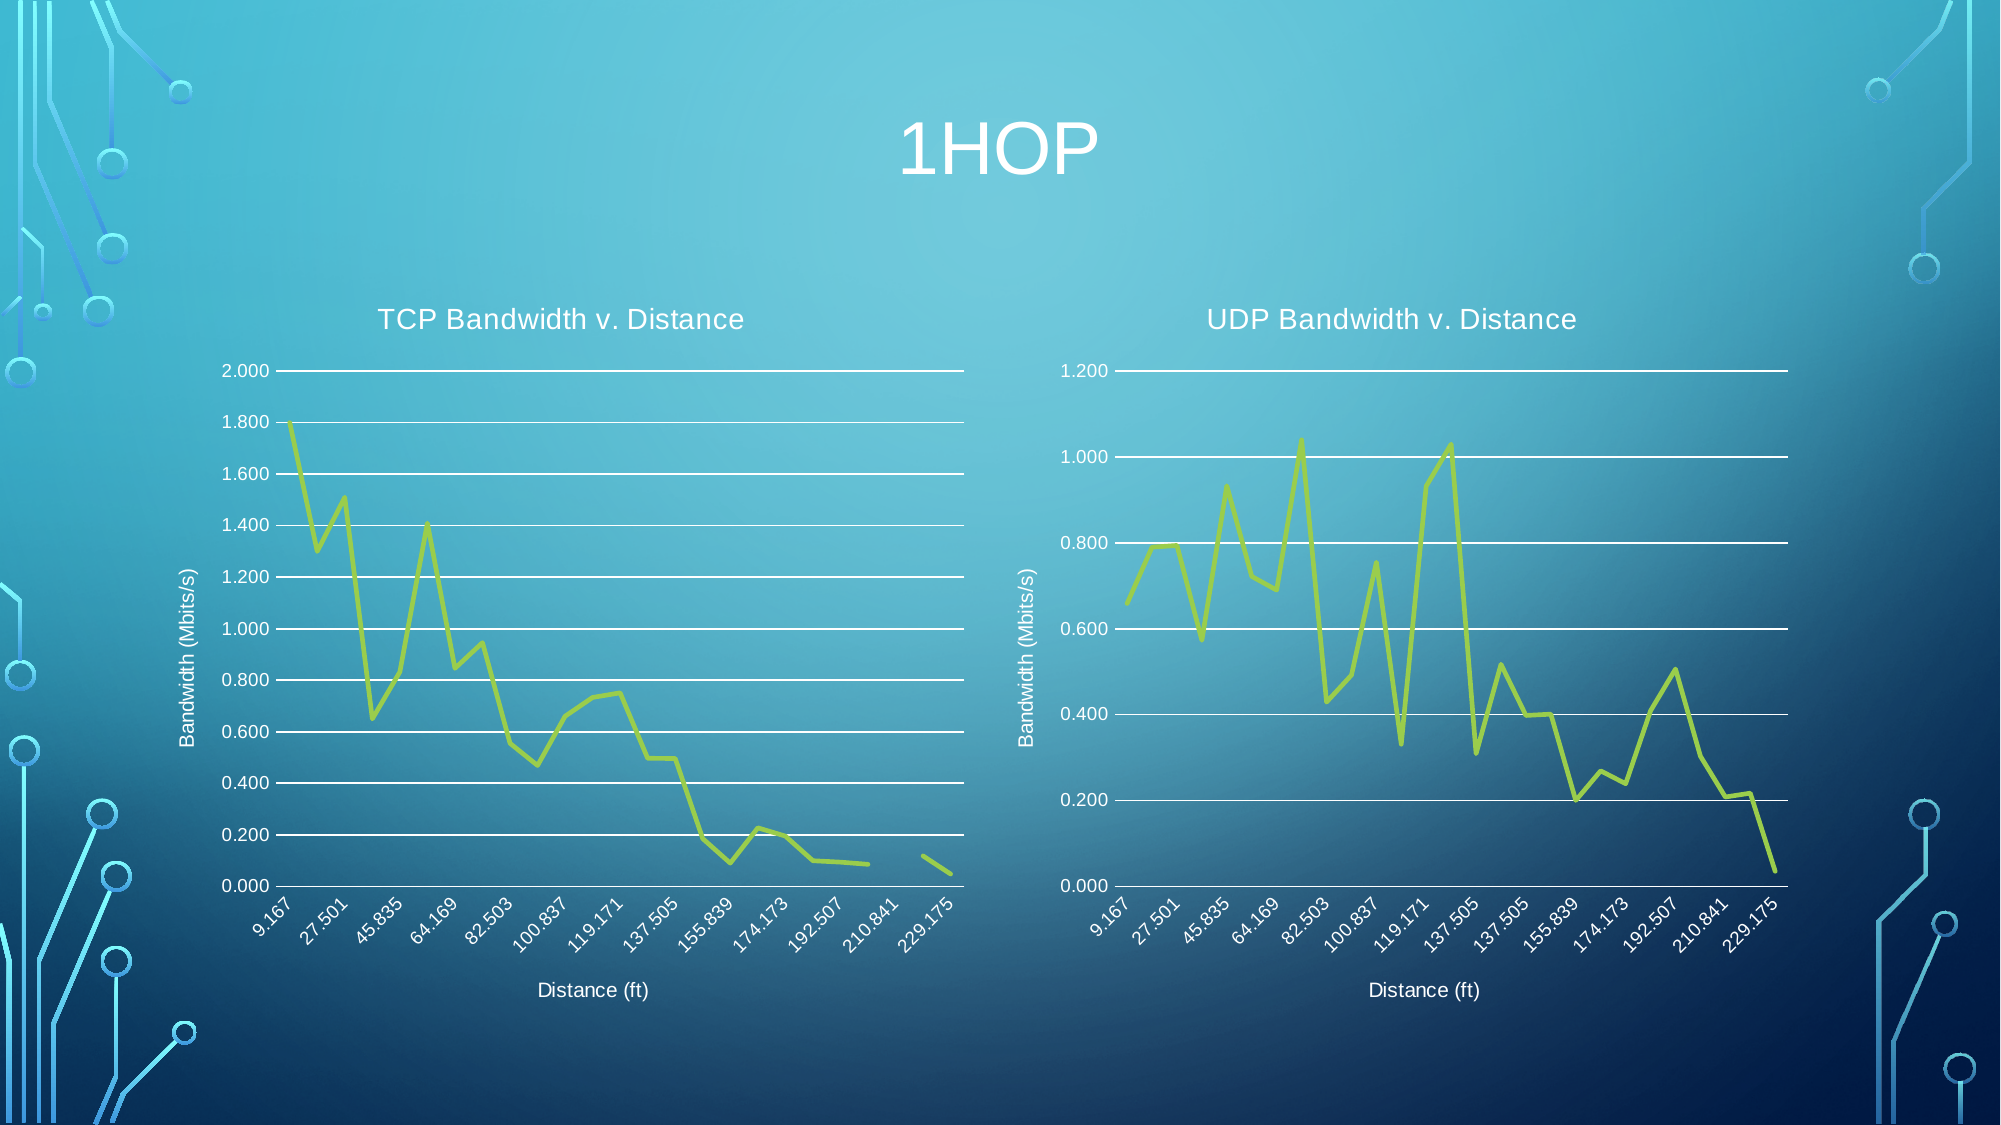

# 1Hop

### Chart: TCP Bandwidth v. Distance

| Category |  |
|---|---|
| 9.167 | 1.8 |
| 18.334 | 1.3 |
| 27.501 | 1.51 |
| 36.668 | 0.65 |
| 45.835 | 0.832 |
| 55.002 | 1.41 |
| 64.169 | 0.846 |
| 73.336 | 0.946 |
| 82.503 | 0.555 |
| 91.67 | 0.469 |
| 100.837 | 0.66 |
| 110.004 | 0.733 |
| 119.171 | 0.751 |
| 128.338 | 0.497 |
| 137.505 | 0.496 |
| 146.672 | 0.185 |
| 155.839 | 0.09 |
| 165.006 | 0.227 |
| 174.173 | 0.195 |
| 183.34 | 0.0994 |
| 192.507 | 0.0938 |
| 201.674 | 0.0853 |
| 210.841 | None |
| 220.008 | 0.118 |
| 229.175 | 0.0478 |

### Chart: UDP Bandwidth v. Distance

| Category |  |
|---|---|
| 9.167 | 0.659 |
| 18.334 | 0.79 |
| 27.501 | 0.794 |
| 36.668 | 0.573 |
| 45.835 | 0.933 |
| 55.002 | 0.722 |
| 64.169 | 0.69 |
| 73.336 | 1.04 |
| 82.503 | 0.429 |
| 91.67 | 0.492 |
| 100.837 | 0.755 |
| 110.004 | 0.331 |
| 119.171 | 0.932 |
| 128.338 | 1.03 |
| 137.505 | 0.309 |
| 146.672 | 0.517 |
| 137.505 | 0.398 |
| 146.672 | 0.401 |
| 155.839 | 0.2 |
| 165.006 | 0.269 |
| 174.173 | 0.239 |
| 183.34 | 0.409 |
| 192.507 | 0.506 |
| 201.674 | 0.303 |
| 210.841 | 0.208 |
| 220.008 | 0.217 |
| 229.175 | 0.035 |